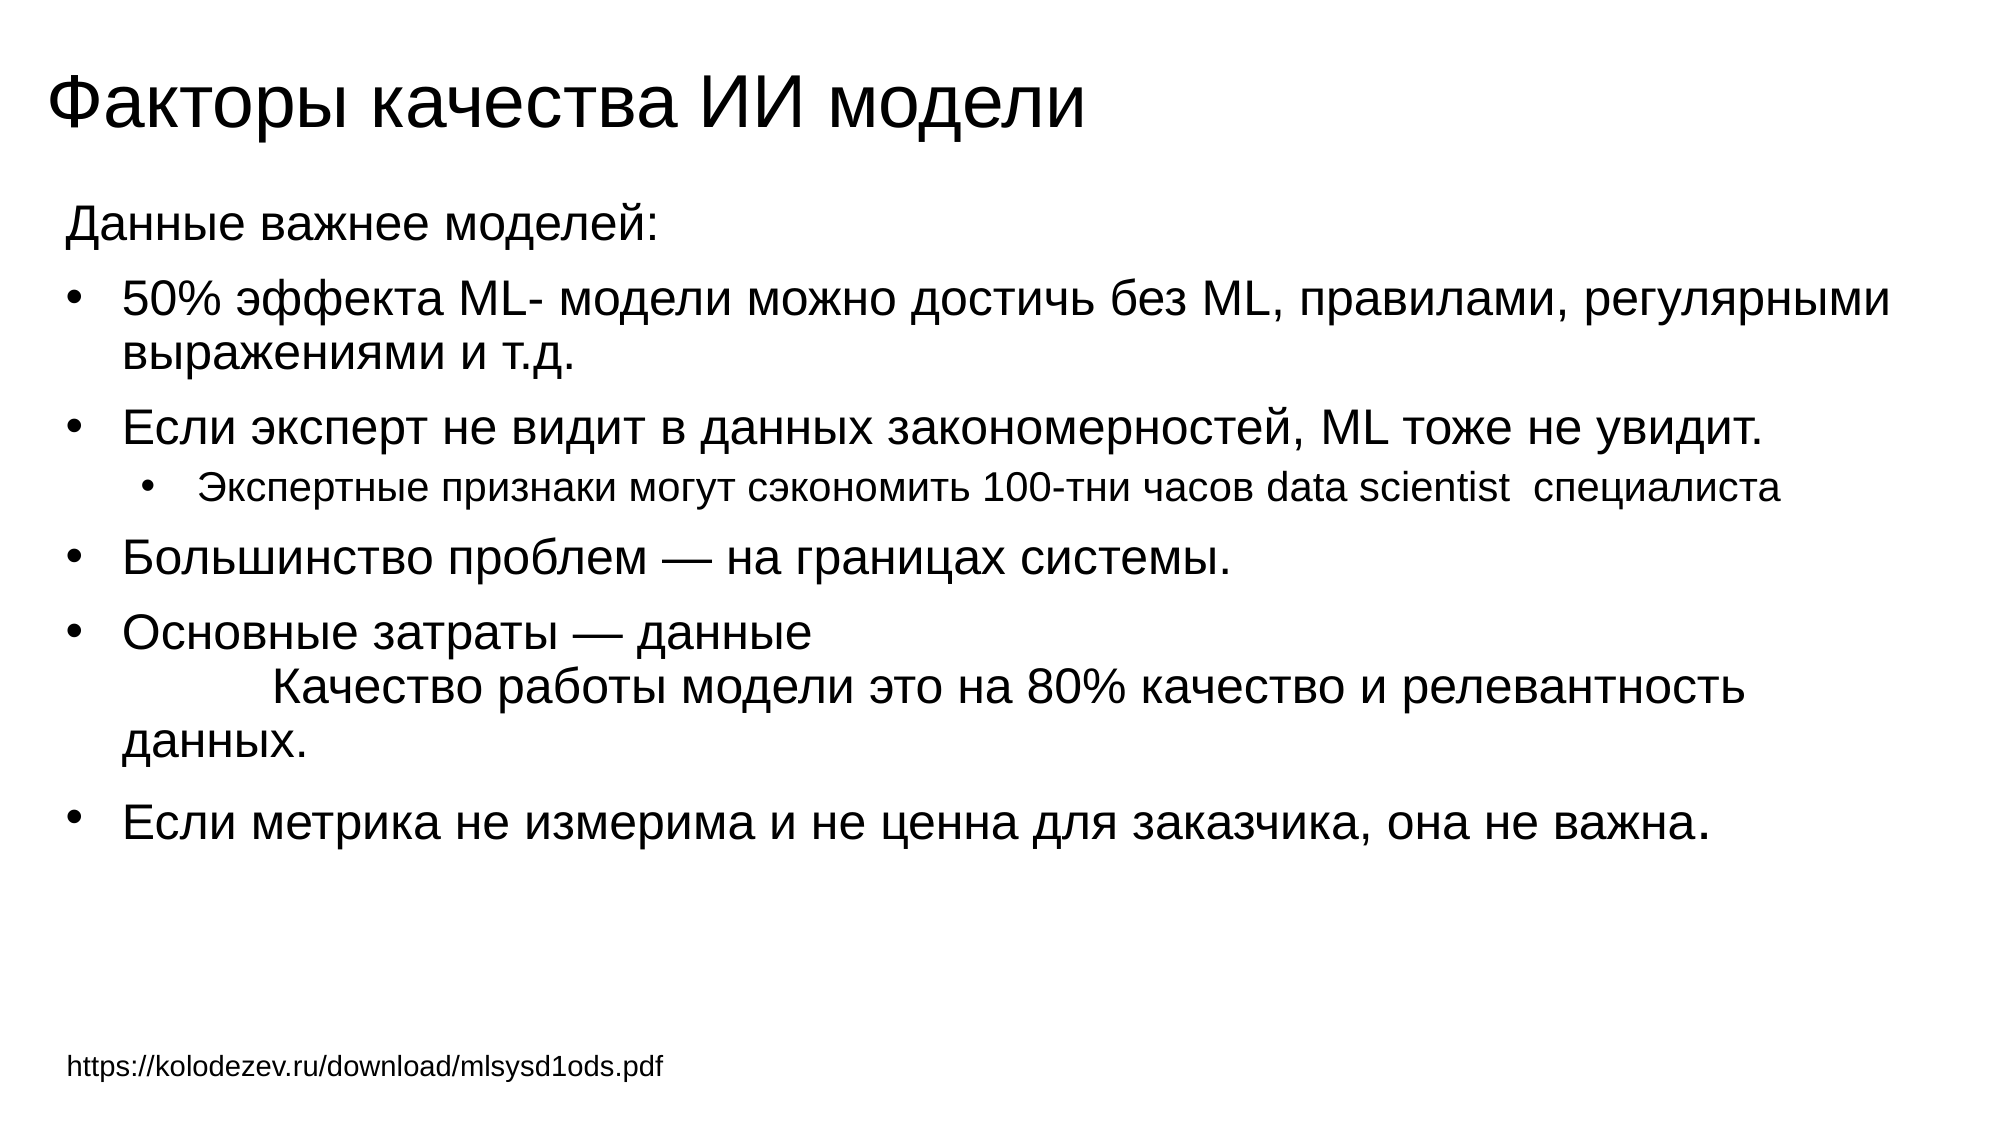

# Факторы качества ИИ модели
Данные важнее моделей:
50% эффекта ML- модели можно достичь без ML, правилами, регулярными выражениями и т.д.
Если эксперт не видит в данных закономерностей, ML тоже не увидит.
Экспертные признаки могут сэкономить 100-тни часов data scientist  специалиста
Большинство проблем — на границах системы.
Основные затраты — данные
	Качество работы модели это на 80% качество и релевантность данных.
Если метрика не измерима и не ценна для заказчика, она не важна.
https://kolodezev.ru/download/mlsysd1ods.pdf